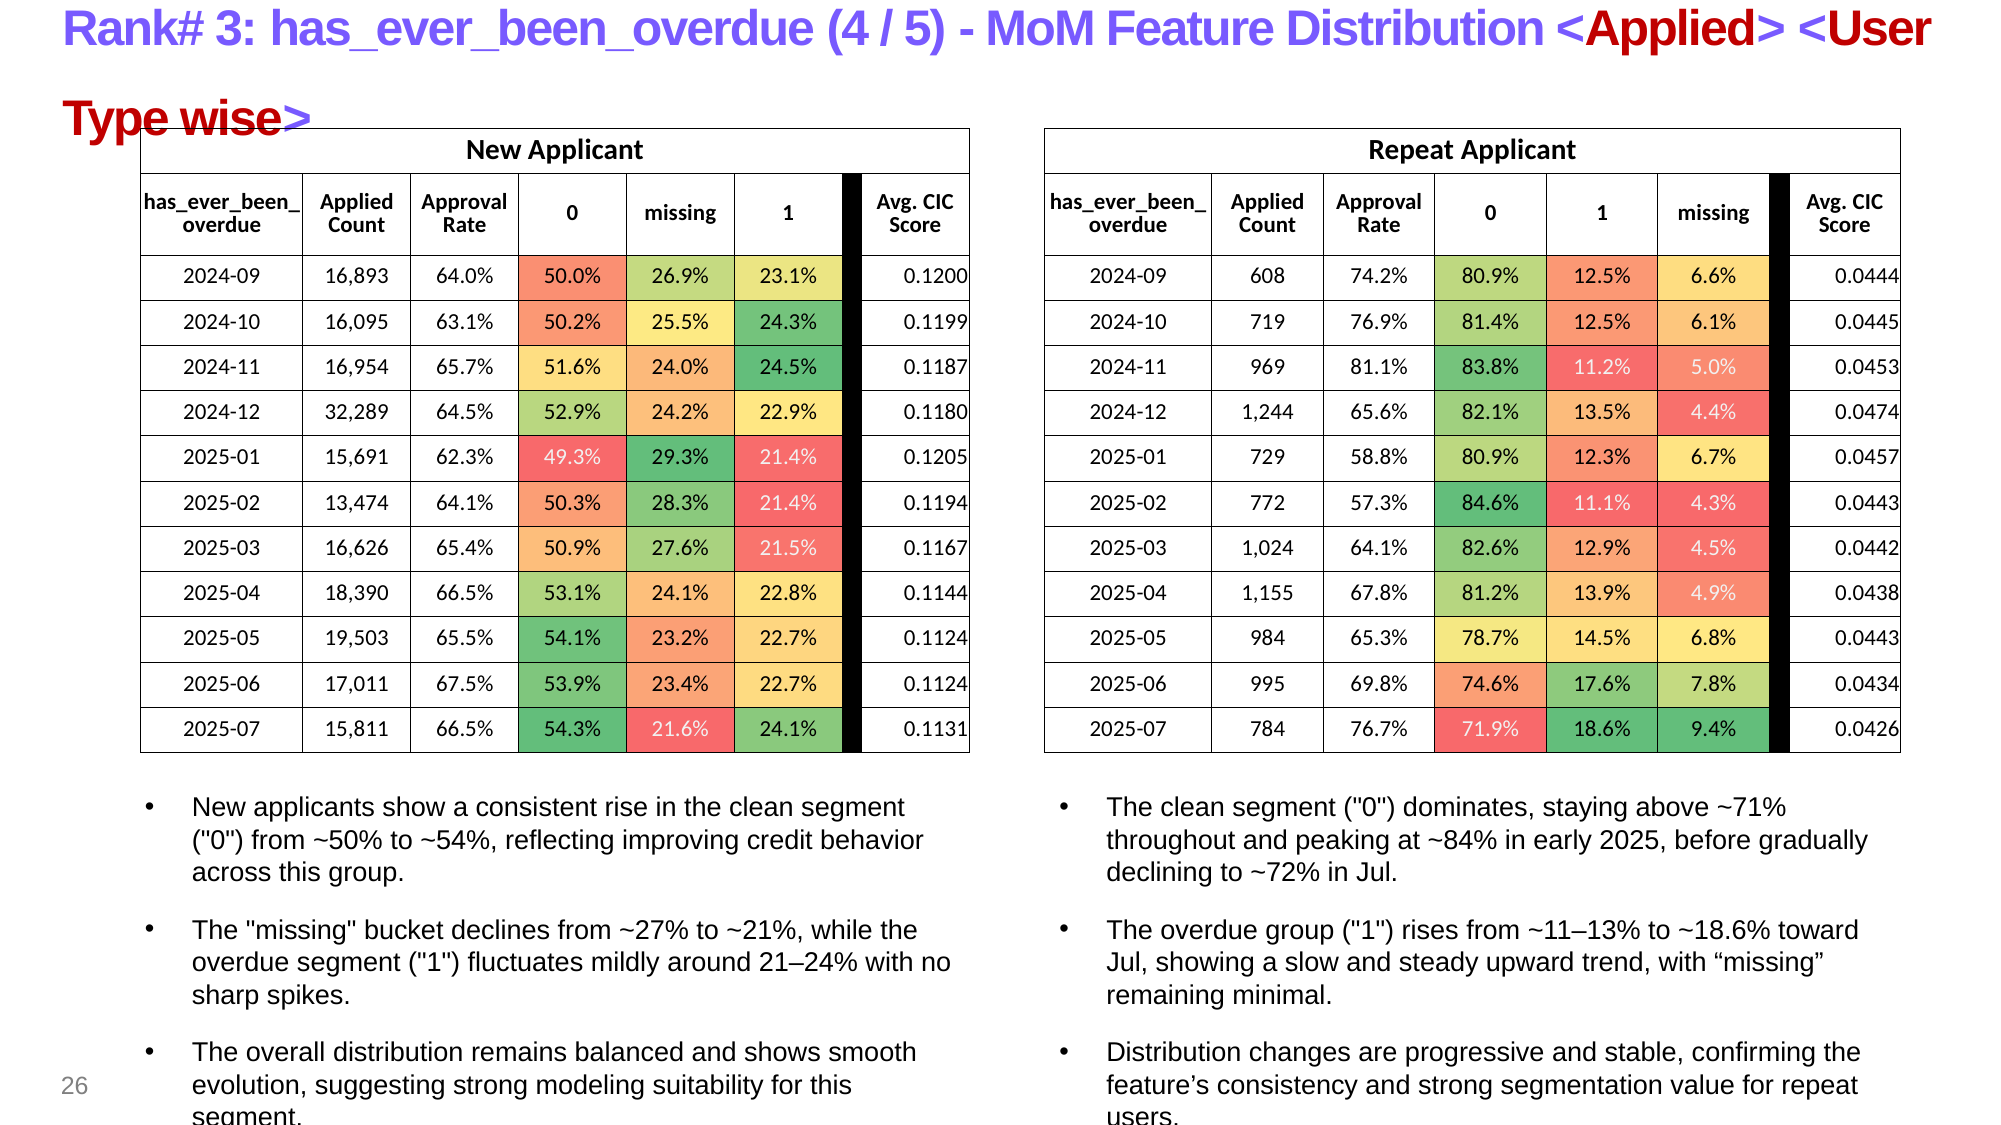

# Rank# 3: has_ever_been_overdue (4 / 5) - MoM Feature Distribution <Applied> <User Type wise> ​
| New Applicant |  |  |  |  |  |  |  |
| --- | --- | --- | --- | --- | --- | --- | --- |
| has\_ever\_been\_overdue | Applied Count | Approval Rate | 0 | missing | 1 |  | Avg. CIC Score |
| 2024-09 | 16,893 | 64.0% | 50.0% | 26.9% | 23.1% |  | 0.1200 |
| 2024-10 | 16,095 | 63.1% | 50.2% | 25.5% | 24.3% |  | 0.1199 |
| 2024-11 | 16,954 | 65.7% | 51.6% | 24.0% | 24.5% |  | 0.1187 |
| 2024-12 | 32,289 | 64.5% | 52.9% | 24.2% | 22.9% |  | 0.1180 |
| 2025-01 | 15,691 | 62.3% | 49.3% | 29.3% | 21.4% |  | 0.1205 |
| 2025-02 | 13,474 | 64.1% | 50.3% | 28.3% | 21.4% |  | 0.1194 |
| 2025-03 | 16,626 | 65.4% | 50.9% | 27.6% | 21.5% |  | 0.1167 |
| 2025-04 | 18,390 | 66.5% | 53.1% | 24.1% | 22.8% |  | 0.1144 |
| 2025-05 | 19,503 | 65.5% | 54.1% | 23.2% | 22.7% |  | 0.1124 |
| 2025-06 | 17,011 | 67.5% | 53.9% | 23.4% | 22.7% |  | 0.1124 |
| 2025-07 | 15,811 | 66.5% | 54.3% | 21.6% | 24.1% |  | 0.1131 |
| Repeat Applicant |  |  |  |  |  |  |  |
| --- | --- | --- | --- | --- | --- | --- | --- |
| has\_ever\_been\_overdue | Applied Count | Approval Rate | 0 | 1 | missing |  | Avg. CIC Score |
| 2024-09 | 608 | 74.2% | 80.9% | 12.5% | 6.6% |  | 0.0444 |
| 2024-10 | 719 | 76.9% | 81.4% | 12.5% | 6.1% |  | 0.0445 |
| 2024-11 | 969 | 81.1% | 83.8% | 11.2% | 5.0% |  | 0.0453 |
| 2024-12 | 1,244 | 65.6% | 82.1% | 13.5% | 4.4% |  | 0.0474 |
| 2025-01 | 729 | 58.8% | 80.9% | 12.3% | 6.7% |  | 0.0457 |
| 2025-02 | 772 | 57.3% | 84.6% | 11.1% | 4.3% |  | 0.0443 |
| 2025-03 | 1,024 | 64.1% | 82.6% | 12.9% | 4.5% |  | 0.0442 |
| 2025-04 | 1,155 | 67.8% | 81.2% | 13.9% | 4.9% |  | 0.0438 |
| 2025-05 | 984 | 65.3% | 78.7% | 14.5% | 6.8% |  | 0.0443 |
| 2025-06 | 995 | 69.8% | 74.6% | 17.6% | 7.8% |  | 0.0434 |
| 2025-07 | 784 | 76.7% | 71.9% | 18.6% | 9.4% |  | 0.0426 |
New applicants show a consistent rise in the clean segment ("0") from ~50% to ~54%, reflecting improving credit behavior across this group.
The "missing" bucket declines from ~27% to ~21%, while the overdue segment ("1") fluctuates mildly around 21–24% with no sharp spikes.
The overall distribution remains balanced and shows smooth evolution, suggesting strong modeling suitability for this segment.
The clean segment ("0") dominates, staying above ~71% throughout and peaking at ~84% in early 2025, before gradually declining to ~72% in Jul.
The overdue group ("1") rises from ~11–13% to ~18.6% toward Jul, showing a slow and steady upward trend, with “missing” remaining minimal.
Distribution changes are progressive and stable, confirming the feature’s consistency and strong segmentation value for repeat users.
26